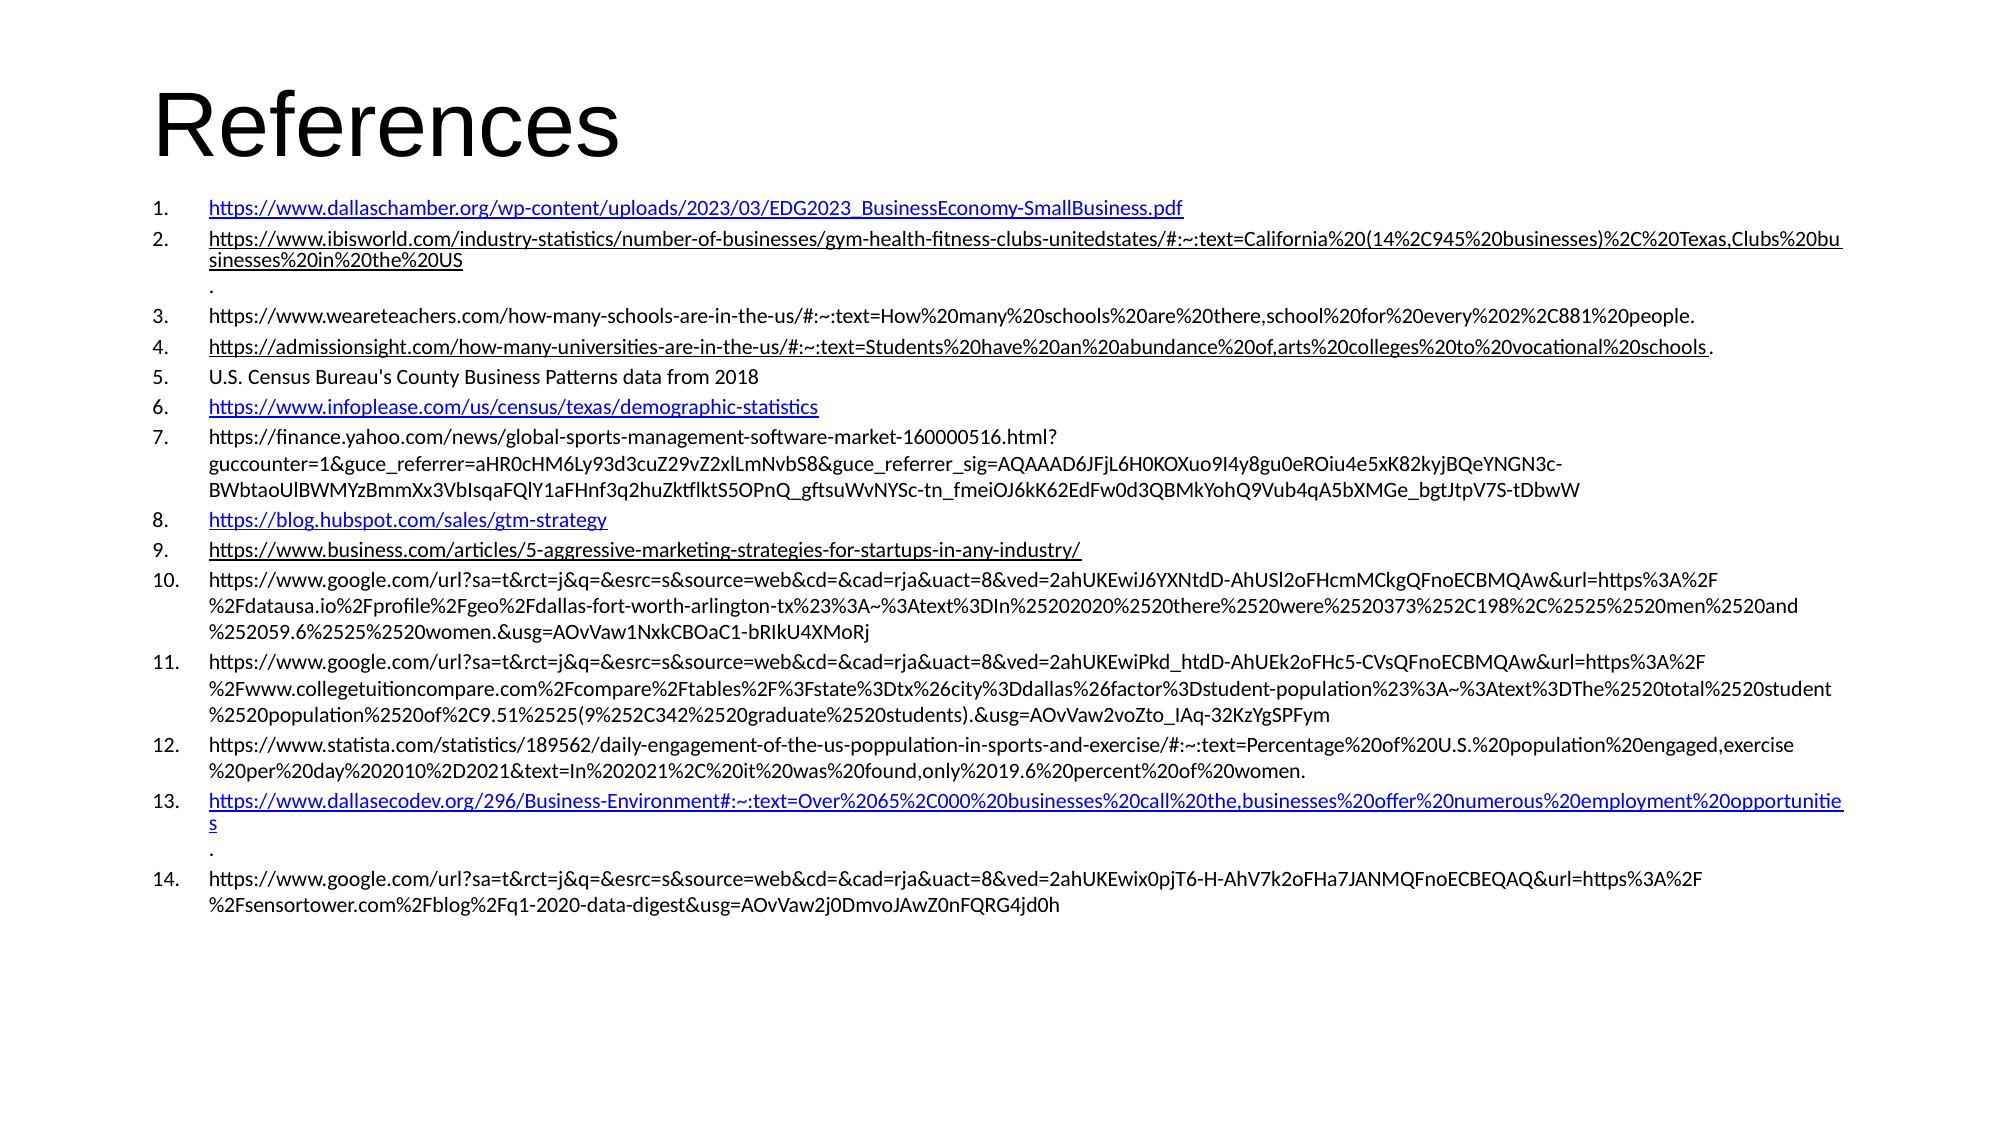

# References
https://www.dallaschamber.org/wp-content/uploads/2023/03/EDG2023_BusinessEconomy-SmallBusiness.pdf
https://www.ibisworld.com/industry-statistics/number-of-businesses/gym-health-fitness-clubs-unitedstates/#:~:text=California%20(14%2C945%20businesses)%2C%20Texas,Clubs%20businesses%20in%20the%20US.
https://www.weareteachers.com/how-many-schools-are-in-the-us/#:~:text=How%20many%20schools%20are%20there,school%20for%20every%202%2C881%20people.
https://admissionsight.com/how-many-universities-are-in-the-us/#:~:text=Students%20have%20an%20abundance%20of,arts%20colleges%20to%20vocational%20schools.
U.S. Census Bureau's County Business Patterns data from 2018
https://www.infoplease.com/us/census/texas/demographic-statistics
https://finance.yahoo.com/news/global-sports-management-software-market-160000516.html?guccounter=1&guce_referrer=aHR0cHM6Ly93d3cuZ29vZ2xlLmNvbS8&guce_referrer_sig=AQAAAD6JFjL6H0KOXuo9I4y8gu0eROiu4e5xK82kyjBQeYNGN3c-BWbtaoUlBWMYzBmmXx3VbIsqaFQlY1aFHnf3q2huZktflktS5OPnQ_gftsuWvNYSc-tn_fmeiOJ6kK62EdFw0d3QBMkYohQ9Vub4qA5bXMGe_bgtJtpV7S-tDbwW
https://blog.hubspot.com/sales/gtm-strategy
https://www.business.com/articles/5-aggressive-marketing-strategies-for-startups-in-any-industry/
https://www.google.com/url?sa=t&rct=j&q=&esrc=s&source=web&cd=&cad=rja&uact=8&ved=2ahUKEwiJ6YXNtdD-AhUSl2oFHcmMCkgQFnoECBMQAw&url=https%3A%2F%2Fdatausa.io%2Fprofile%2Fgeo%2Fdallas-fort-worth-arlington-tx%23%3A~%3Atext%3DIn%25202020%2520there%2520were%2520373%252C198%2C%2525%2520men%2520and%252059.6%2525%2520women.&usg=AOvVaw1NxkCBOaC1-bRIkU4XMoRj
https://www.google.com/url?sa=t&rct=j&q=&esrc=s&source=web&cd=&cad=rja&uact=8&ved=2ahUKEwiPkd_htdD-AhUEk2oFHc5-CVsQFnoECBMQAw&url=https%3A%2F%2Fwww.collegetuitioncompare.com%2Fcompare%2Ftables%2F%3Fstate%3Dtx%26city%3Ddallas%26factor%3Dstudent-population%23%3A~%3Atext%3DThe%2520total%2520student%2520population%2520of%2C9.51%2525(9%252C342%2520graduate%2520students).&usg=AOvVaw2voZto_IAq-32KzYgSPFym
https://www.statista.com/statistics/189562/daily-engagement-of-the-us-poppulation-in-sports-and-exercise/#:~:text=Percentage%20of%20U.S.%20population%20engaged,exercise%20per%20day%202010%2D2021&text=In%202021%2C%20it%20was%20found,only%2019.6%20percent%20of%20women.
https://www.dallasecodev.org/296/Business-Environment#:~:text=Over%2065%2C000%20businesses%20call%20the,businesses%20offer%20numerous%20employment%20opportunities.
https://www.google.com/url?sa=t&rct=j&q=&esrc=s&source=web&cd=&cad=rja&uact=8&ved=2ahUKEwix0pjT6-H-AhV7k2oFHa7JANMQFnoECBEQAQ&url=https%3A%2F%2Fsensortower.com%2Fblog%2Fq1-2020-data-digest&usg=AOvVaw2j0DmvoJAwZ0nFQRG4jd0h